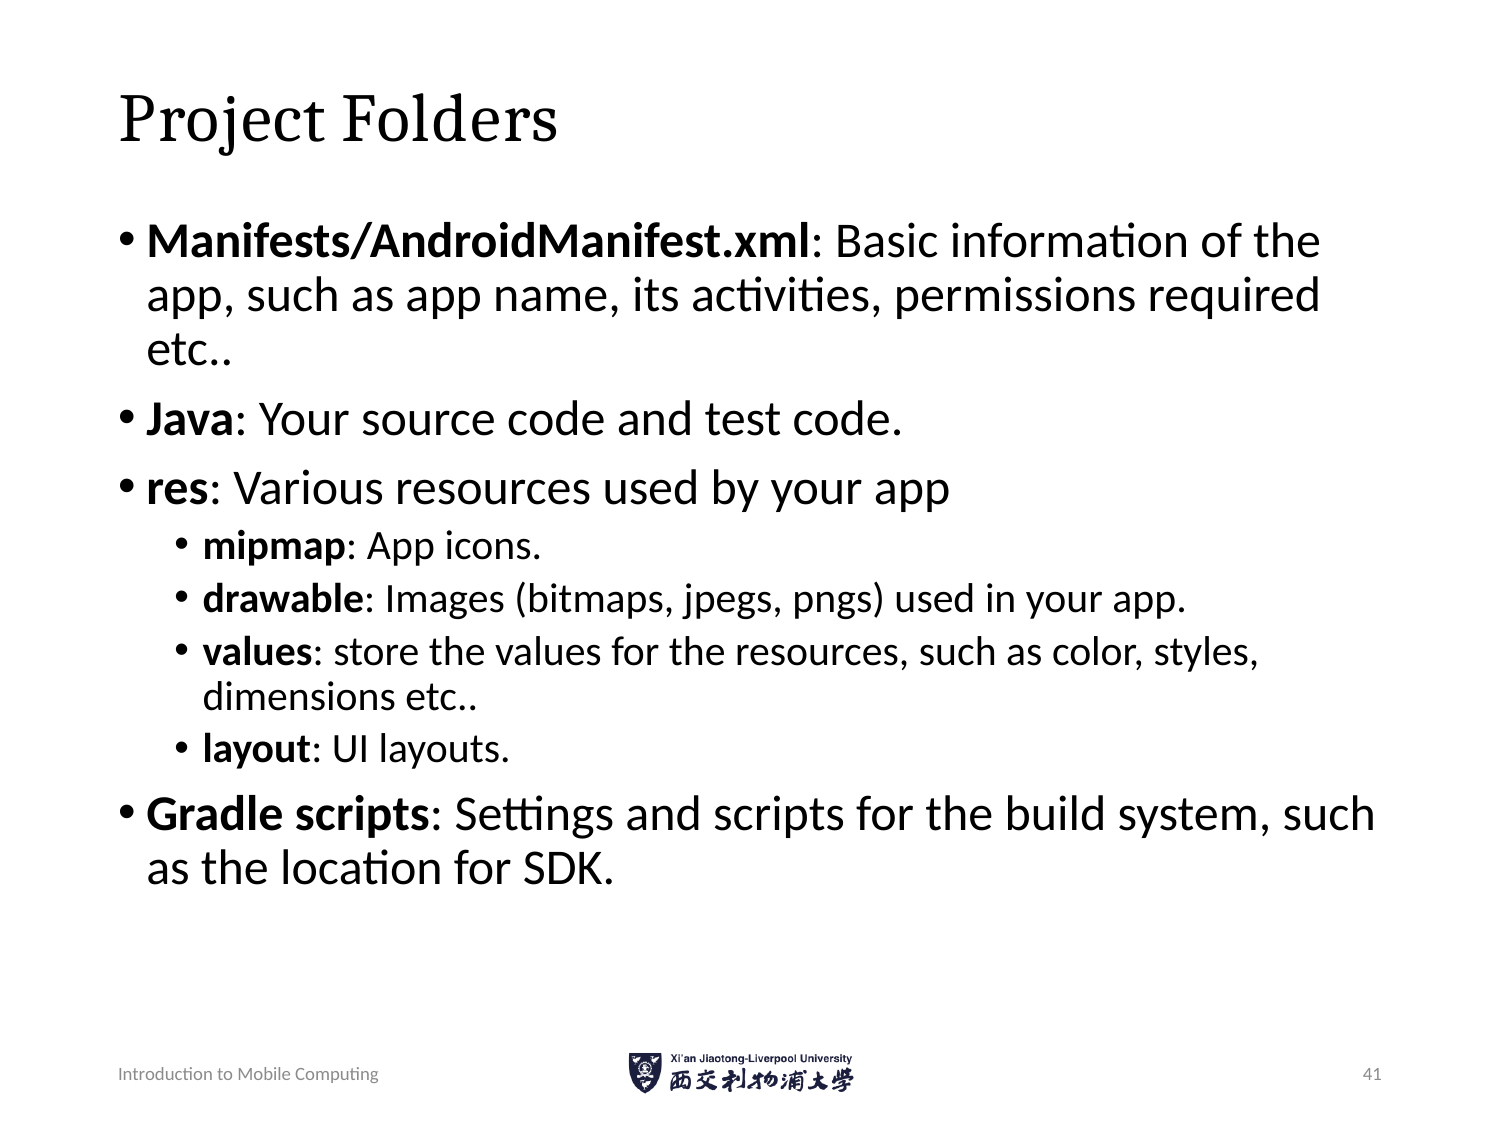

# Project Folders
Manifests/AndroidManifest.xml: Basic information of the app, such as app name, its activities, permissions required etc..
Java: Your source code and test code.
res: Various resources used by your app
mipmap: App icons.
drawable: Images (bitmaps, jpegs, pngs) used in your app.
values: store the values for the resources, such as color, styles, dimensions etc..
layout: UI layouts.
Gradle scripts: Settings and scripts for the build system, such as the location for SDK.

Introduction to Mobile Computing
41